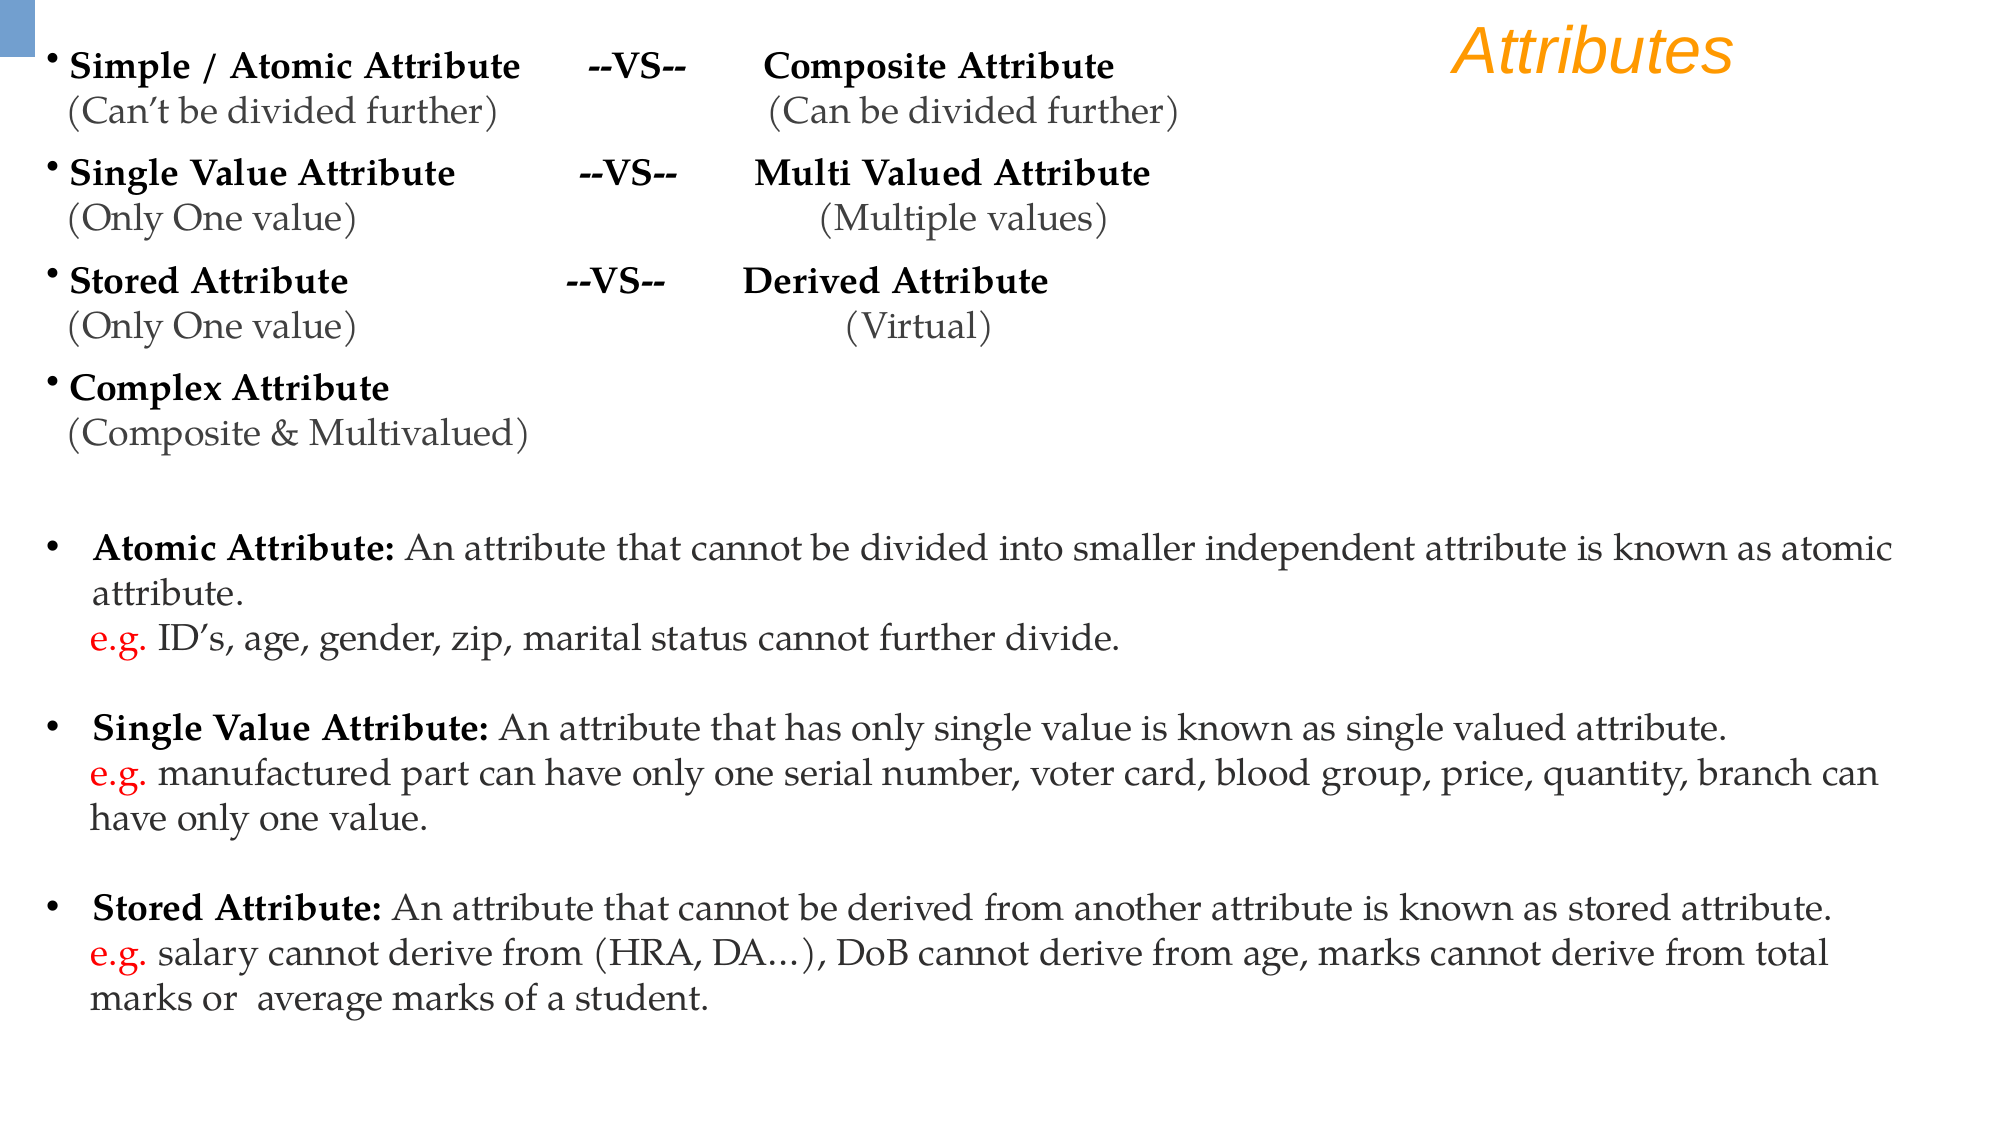

Attributes
 Simple / Atomic Attribute       --VS--        Composite Attribute
  (Can’t be divided further)                            (Can be divided further)

 Single Value Attribute             --VS--        Multi Valued Attribute
  (Only One value) 		                  (Multiple values)

 Stored Attribute                       --VS--        Derived Attribute
  (Only One value)			     (Virtual)

 Complex Attribute
  (Composite & Multivalued)

Atomic Attribute: An attribute that cannot be divided into smaller independent attribute is known as atomic attribute.
e.g. ID’s, age, gender, zip, marital status cannot further divide.

Single Value Attribute: An attribute that has only single value is known as single valued attribute.
e.g. manufactured part can have only one serial number, voter card, blood group, price, quantity, branch can have only one value.

Stored Attribute: An attribute that cannot be derived from another attribute is known as stored attribute.
e.g. salary cannot derive from (HRA, DA…), DoB cannot derive from age, marks cannot derive from total marks or  average marks of a student.